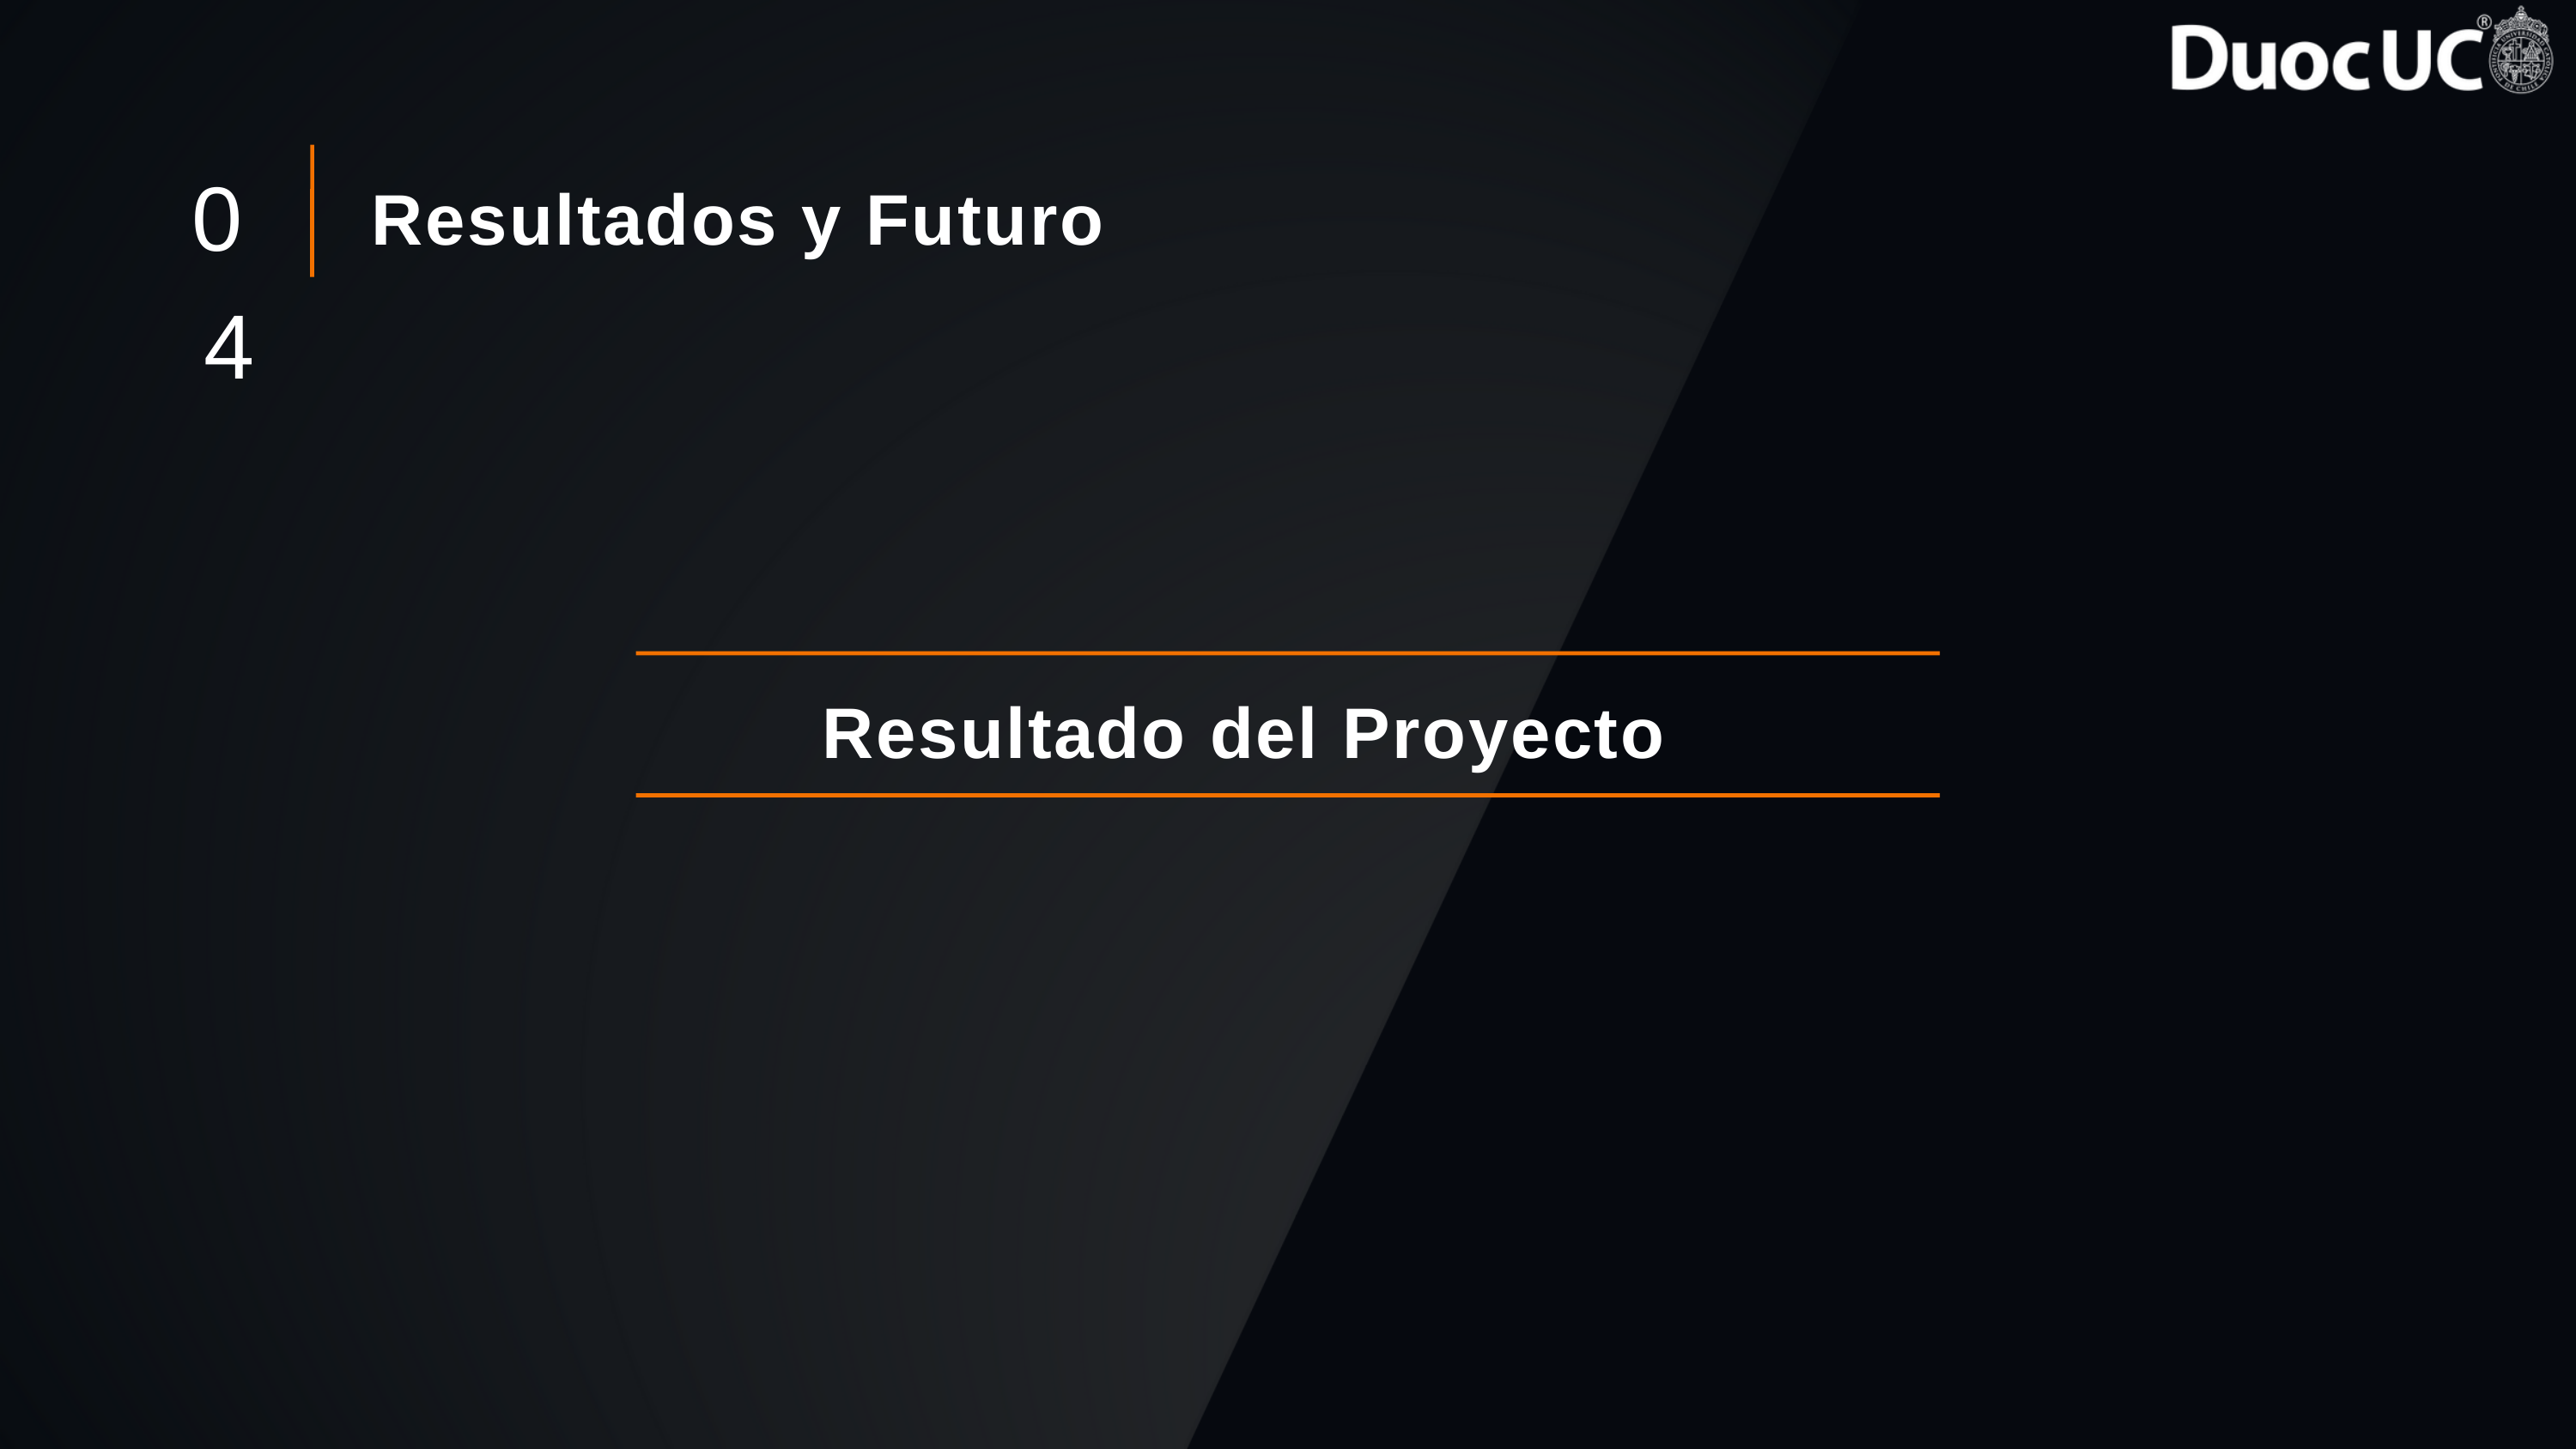

04

Resultados y Futuro

Resultado del Proyecto